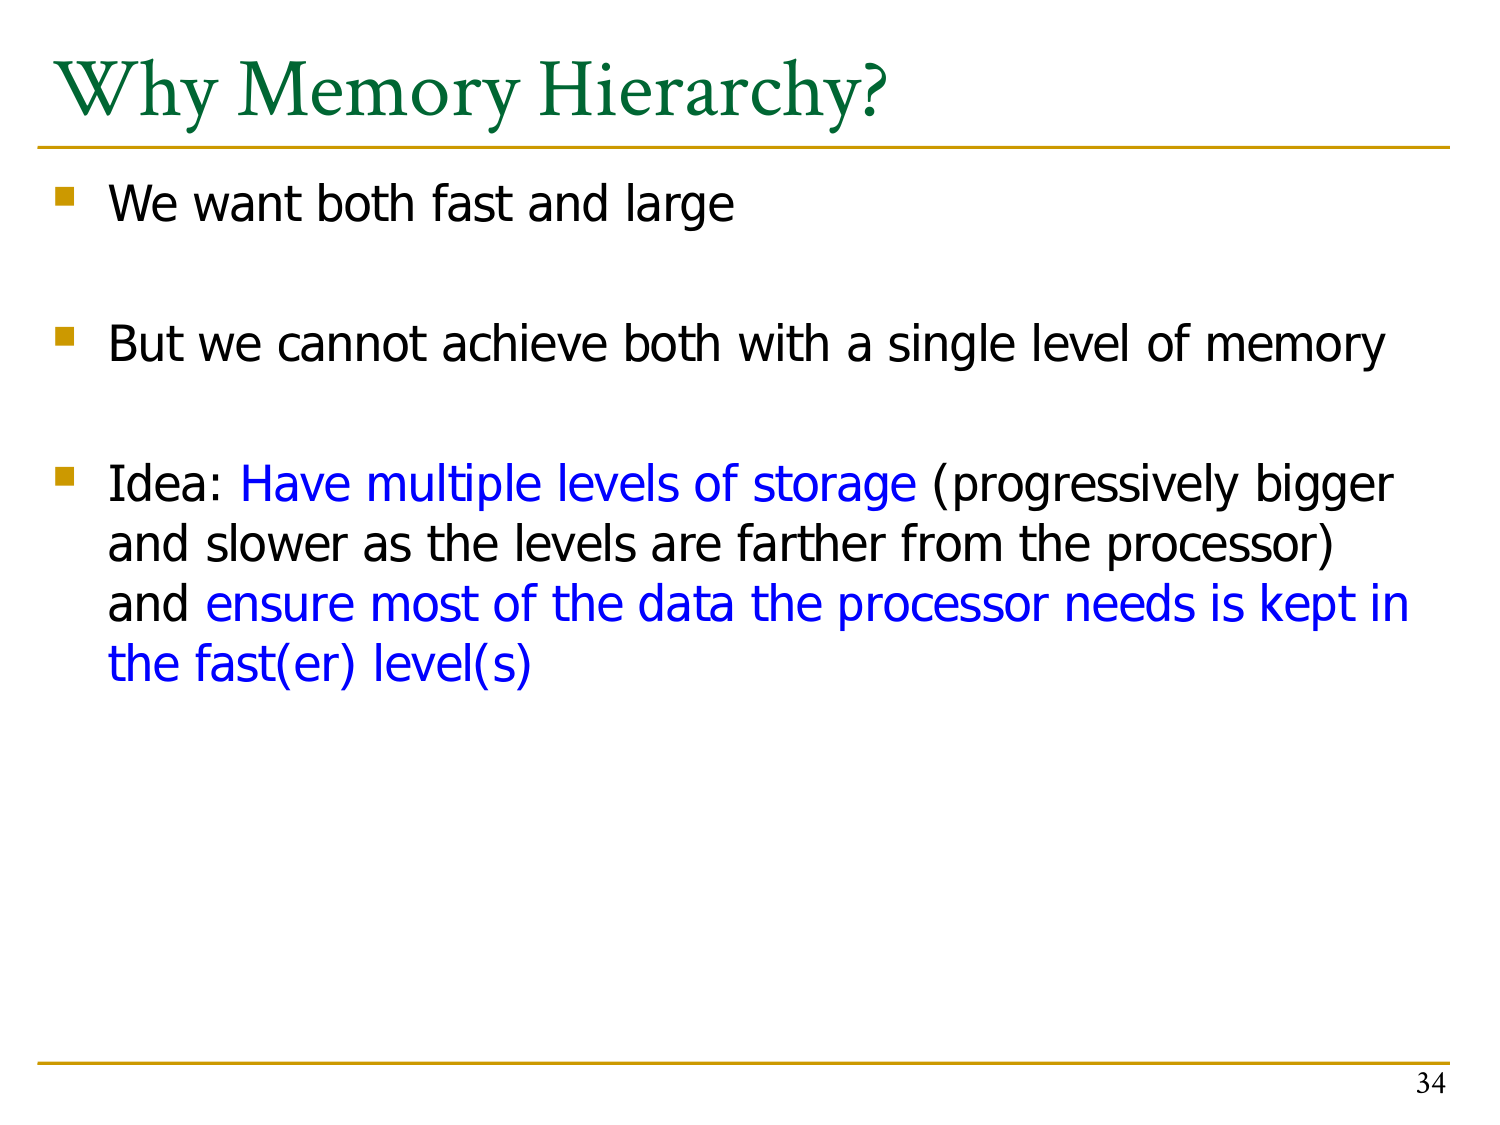

# Why Memory Hierarchy?
We want both fast and large

But we cannot achieve both with a single level of memory

Idea: Have multiple levels of storage (progressively bigger and slower as the levels are farther from the processor) and ensure most of the data the processor needs is kept in the fast(er) level(s)
34